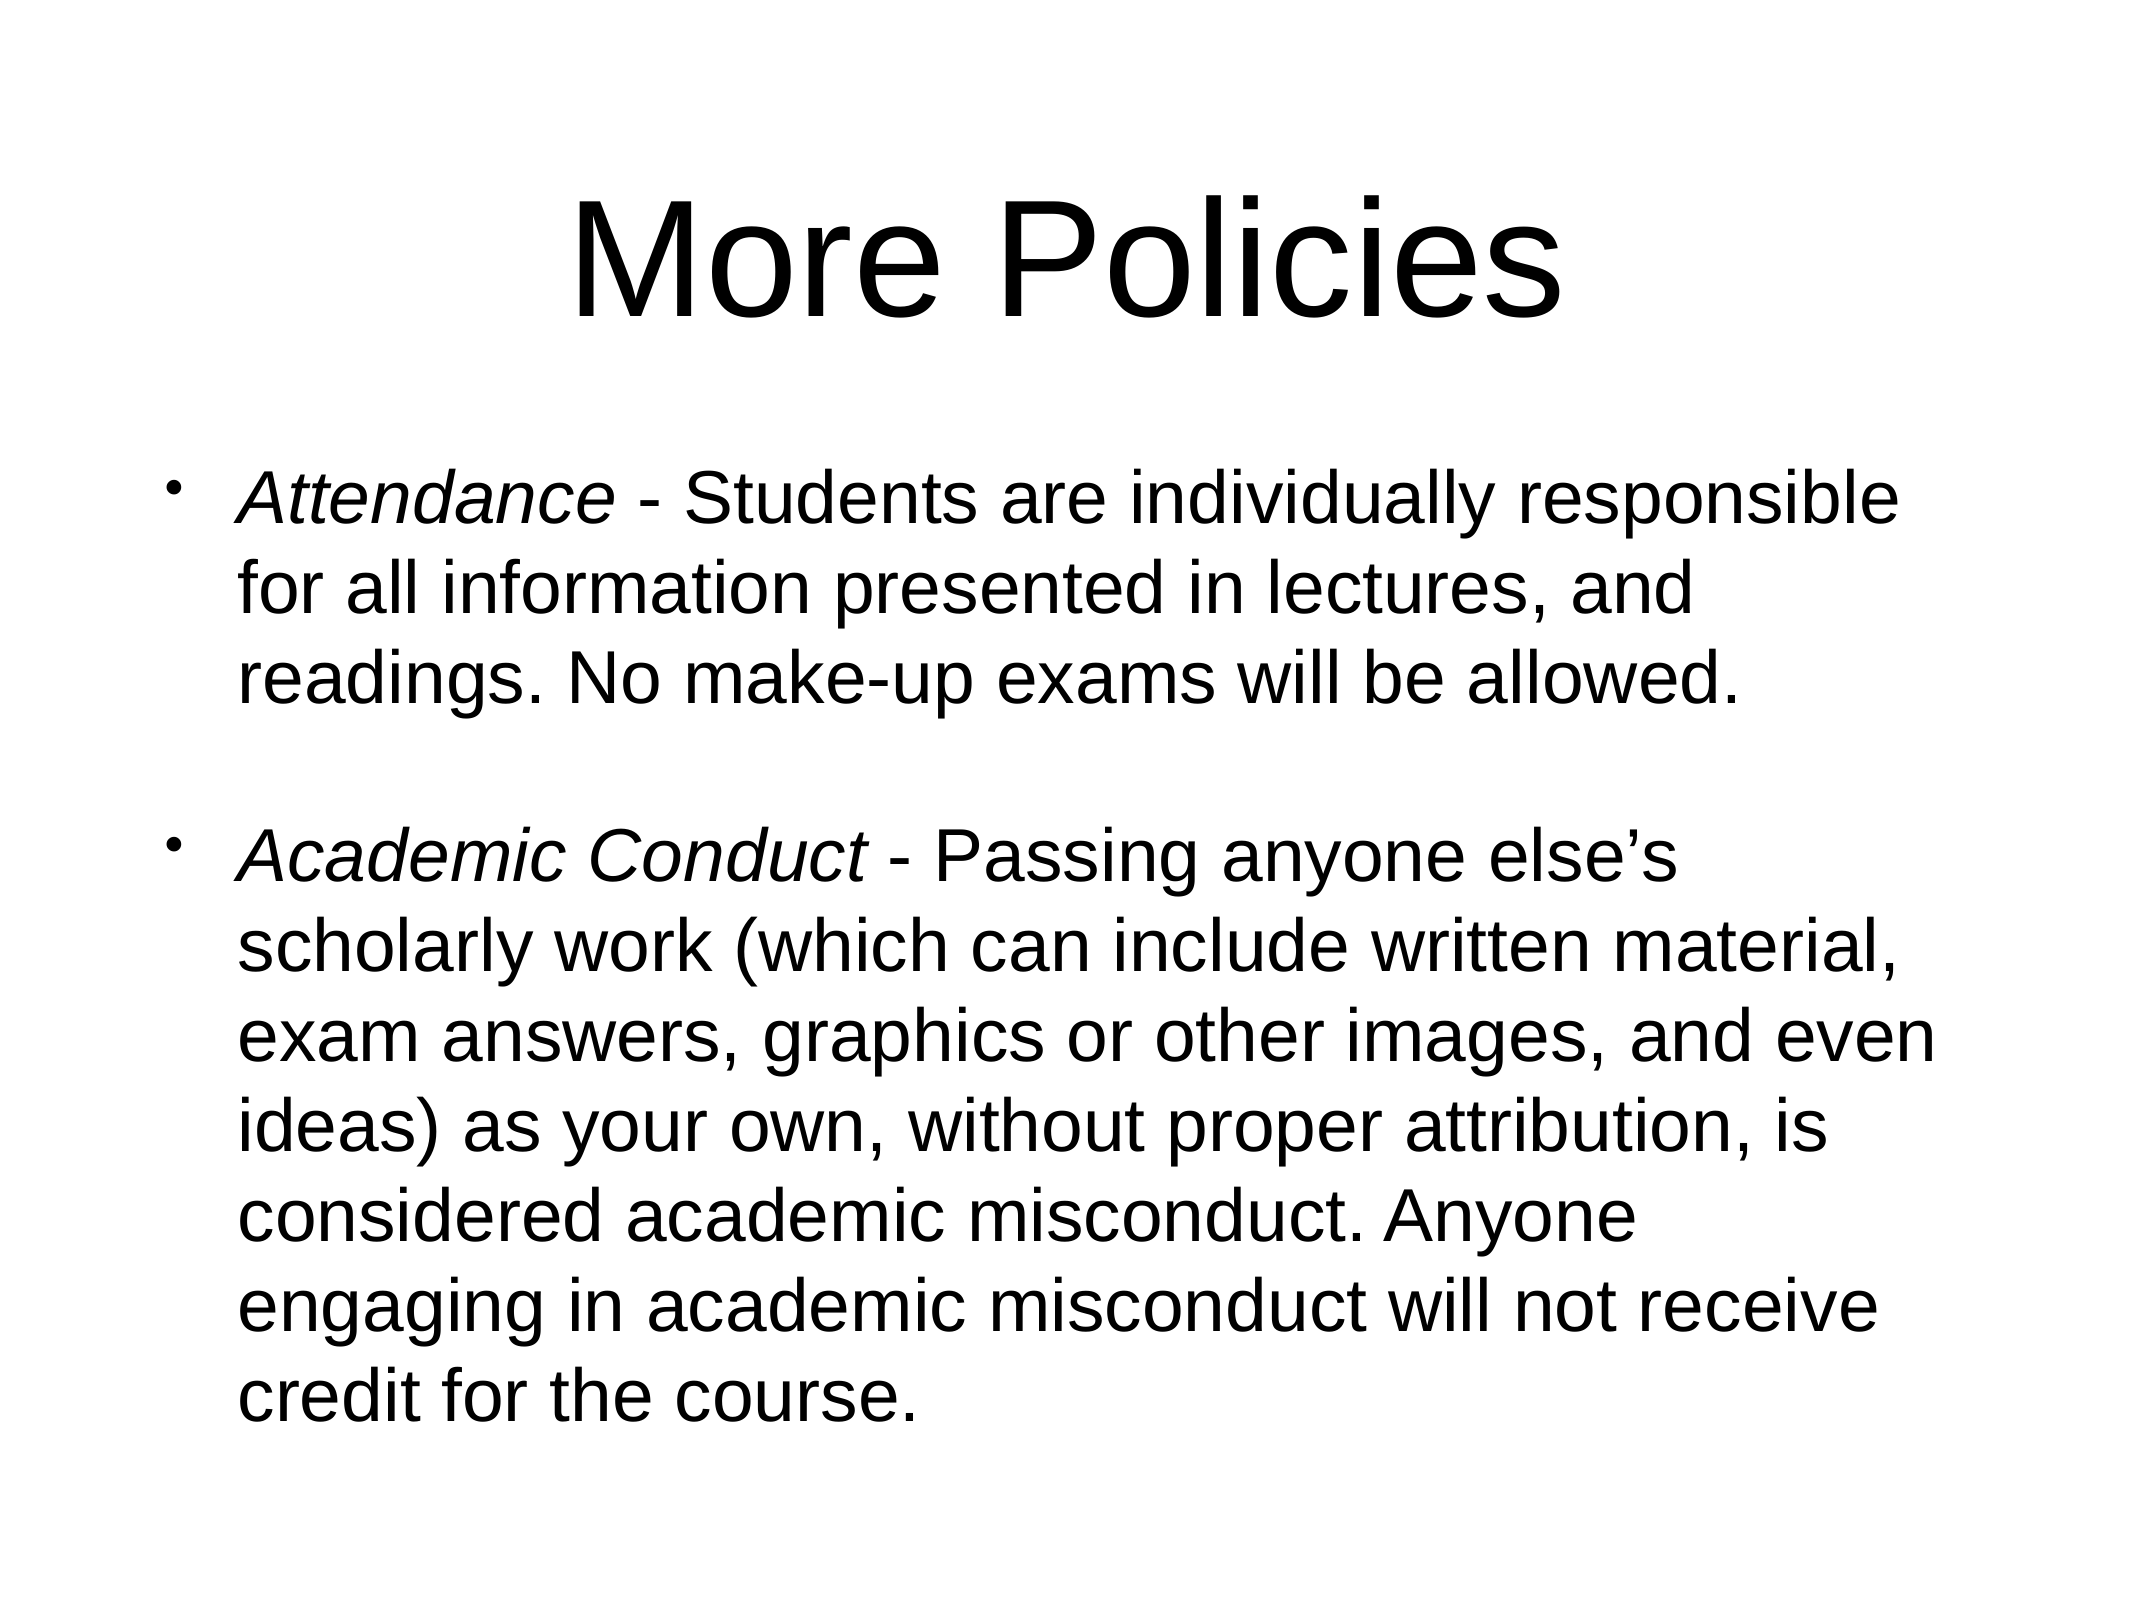

# More Policies
Attendance - Students are individually responsible for all information presented in lectures, and readings. No make-up exams will be allowed.
Academic Conduct - Passing anyone else’s scholarly work (which can include written material, exam answers, graphics or other images, and even ideas) as your own, without proper attribution, is considered academic misconduct. Anyone engaging in academic misconduct will not receive credit for the course.